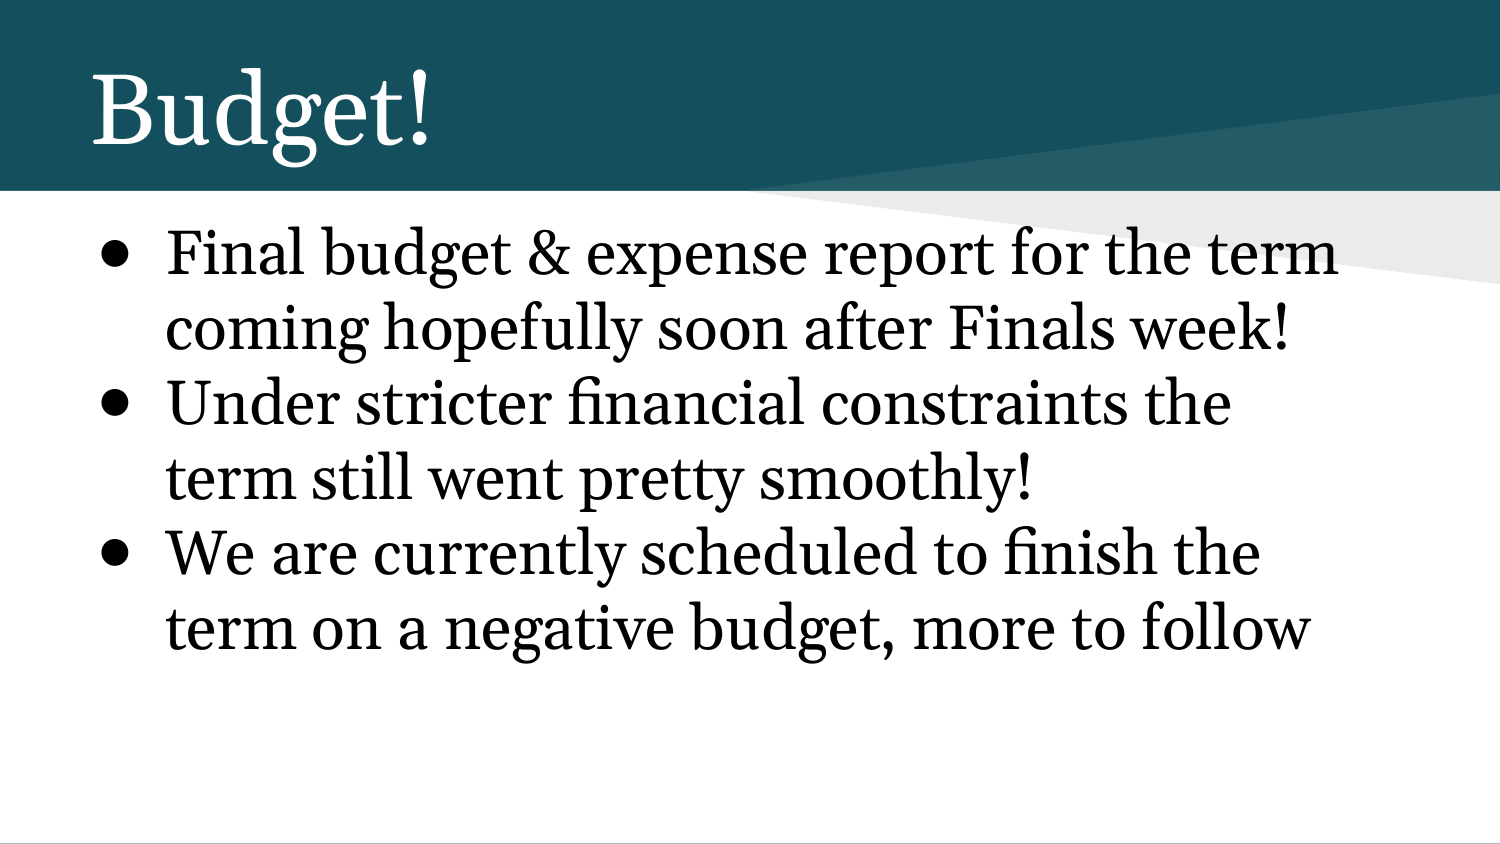

# Budget!
Final budget & expense report for the term coming hopefully soon after Finals week!
Under stricter financial constraints the term still went pretty smoothly!
We are currently scheduled to finish the term on a negative budget, more to follow